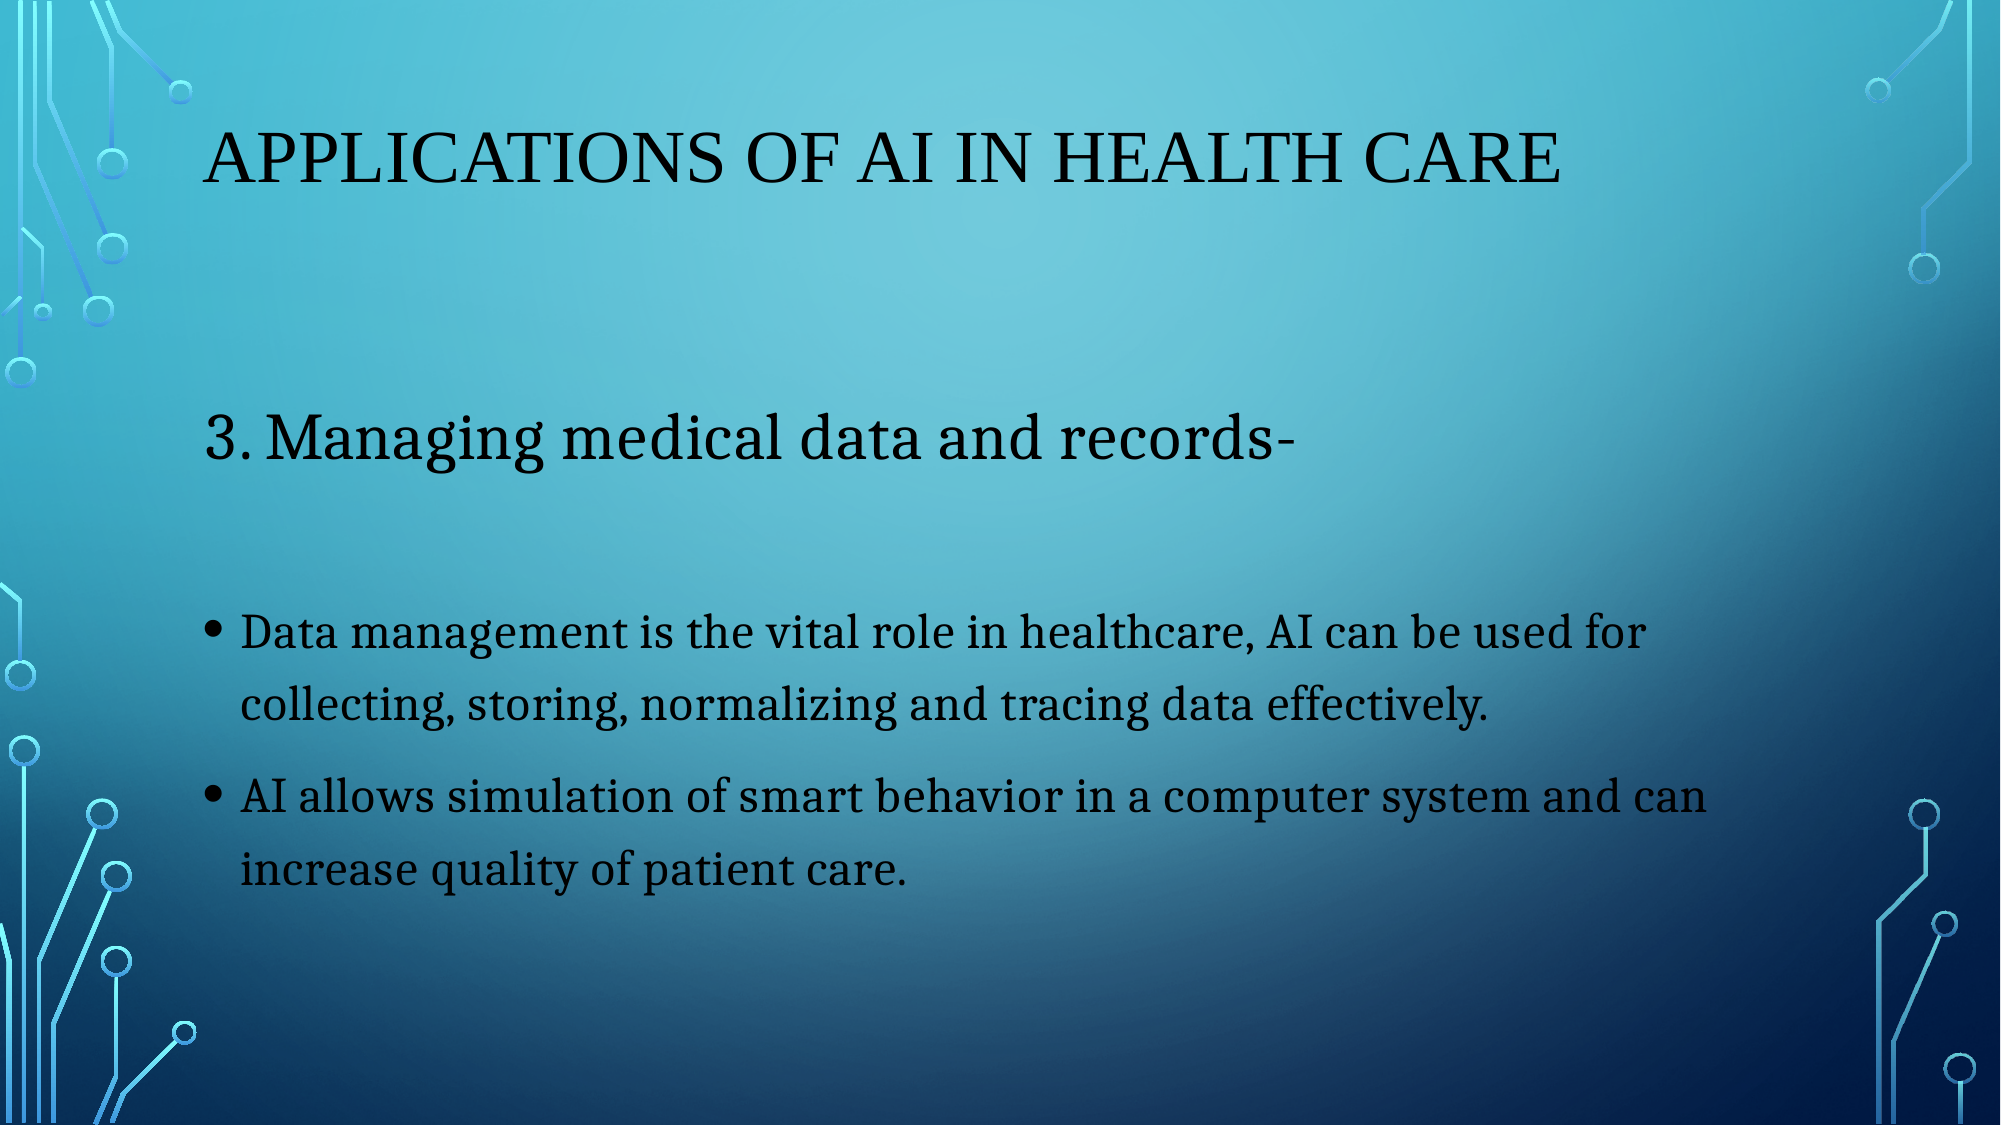

Applications of ai in health care
3. Managing medical data and records-

Data management is the vital role in healthcare, AI can be used for collecting, storing, normalizing and tracing data effectively.
AI allows simulation of smart behavior in a computer system and can increase quality of patient care.